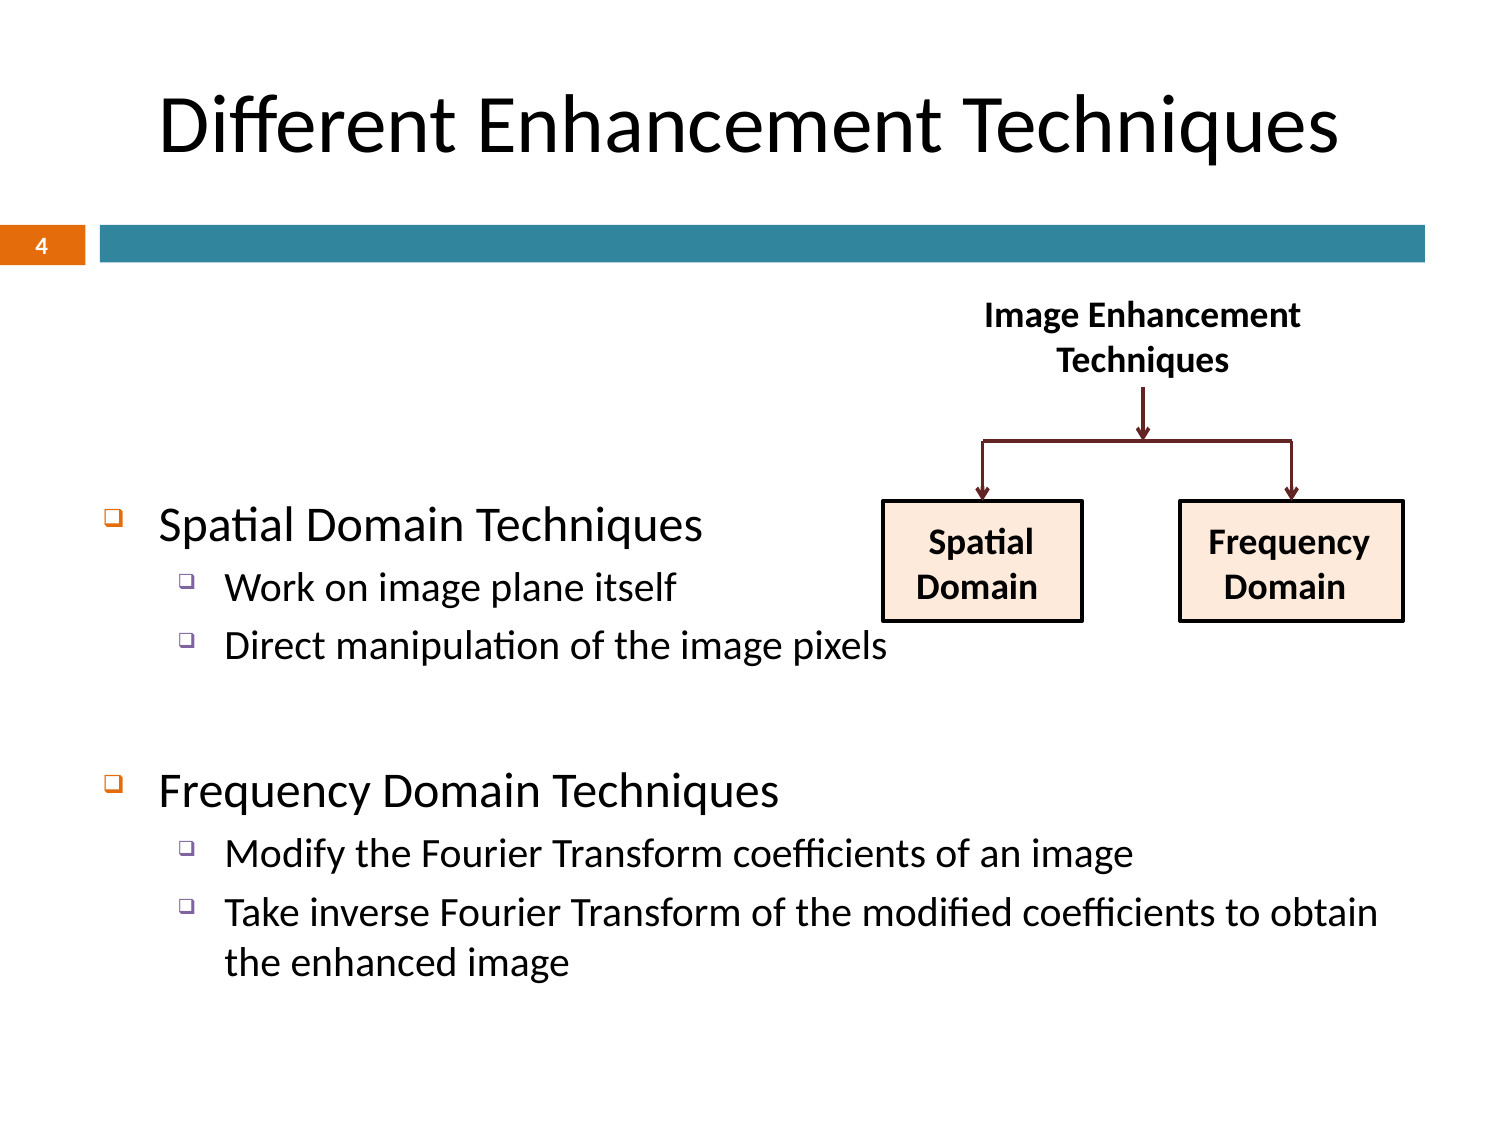

# Different Enhancement Techniques
4

Spatial Domain Techniques
Work on image plane itself
Direct manipulation of the image pixels

Frequency Domain Techniques
Modify the Fourier Transform coefficients of an image
Take inverse Fourier Transform of the modified coefficients to obtain the enhanced image

Image Enhancement Techniques

Spatial Domain
Frequency Domain